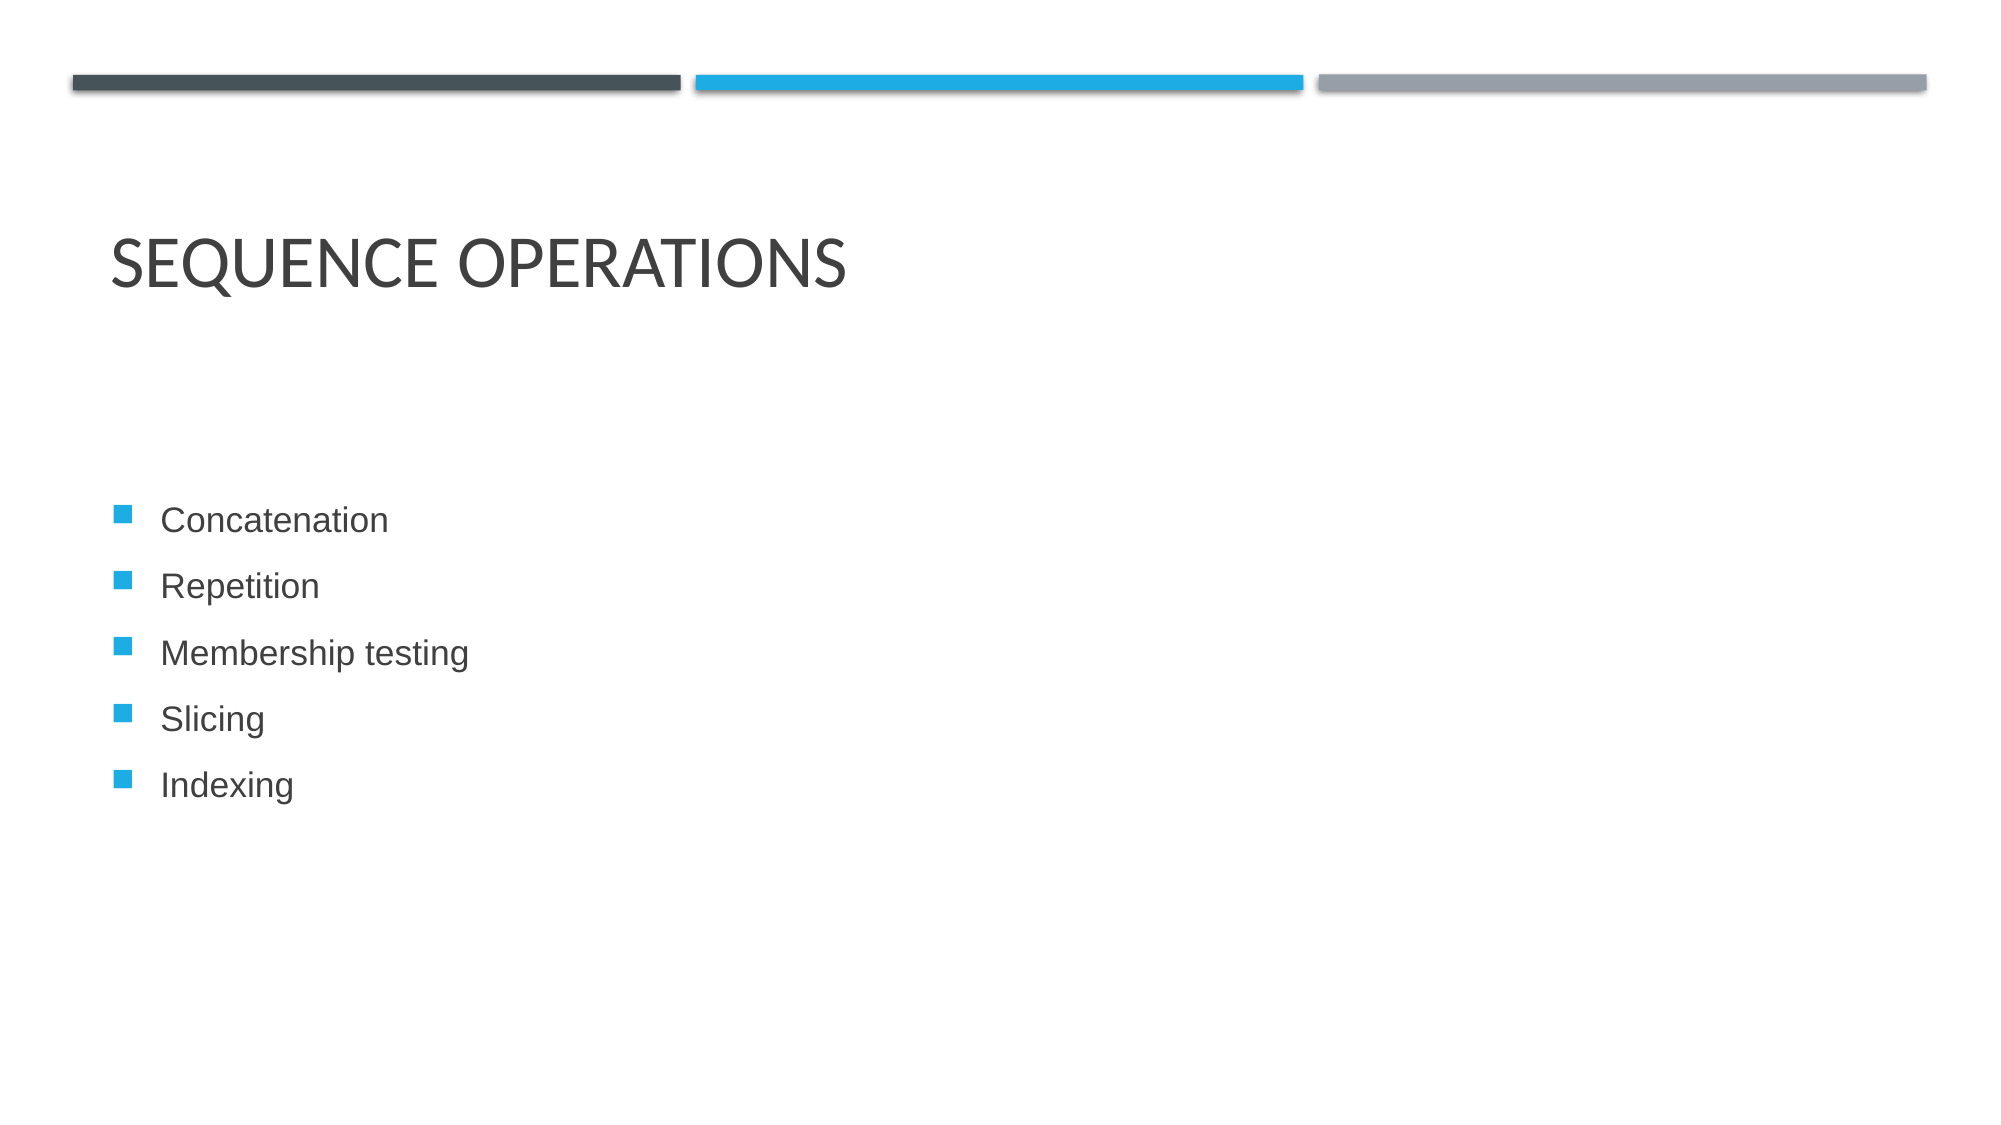

# Sequence Operations
Concatenation
Repetition
Membership testing
Slicing
Indexing